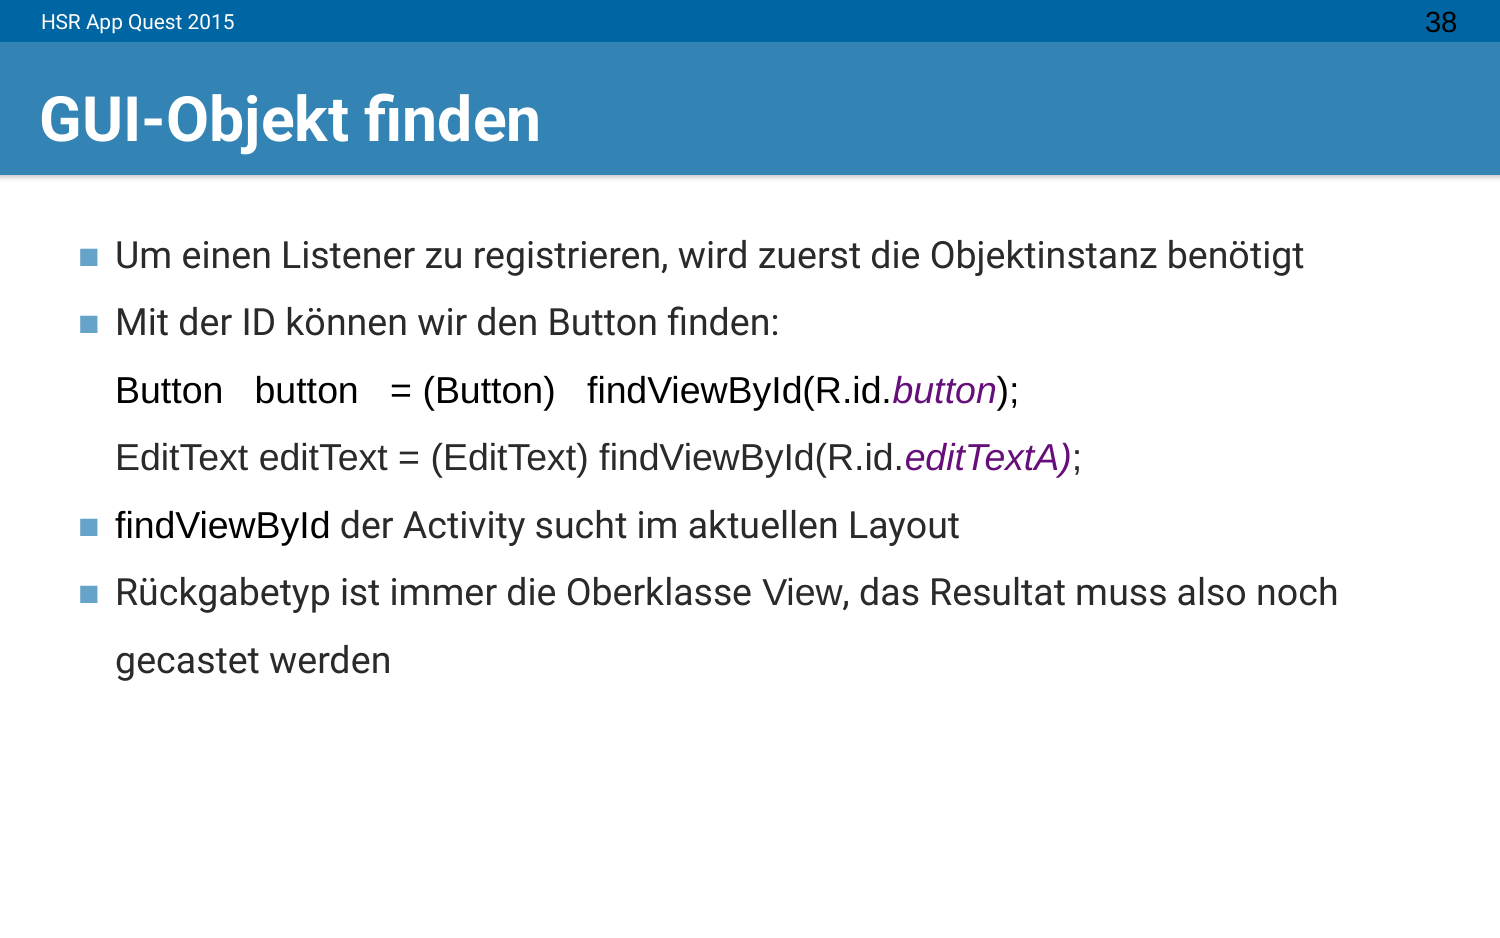

38
# GUI-Objekt finden
Um einen Listener zu registrieren, wird zuerst die Objektinstanz benötigt
Mit der ID können wir den Button finden:
Button   button   = (Button)   findViewById(R.id.button);
EditText editText = (EditText) findViewById(R.id.editTextA);
findViewById der Activity sucht im aktuellen Layout
Rückgabetyp ist immer die Oberklasse View, das Resultat muss also noch gecastet werden